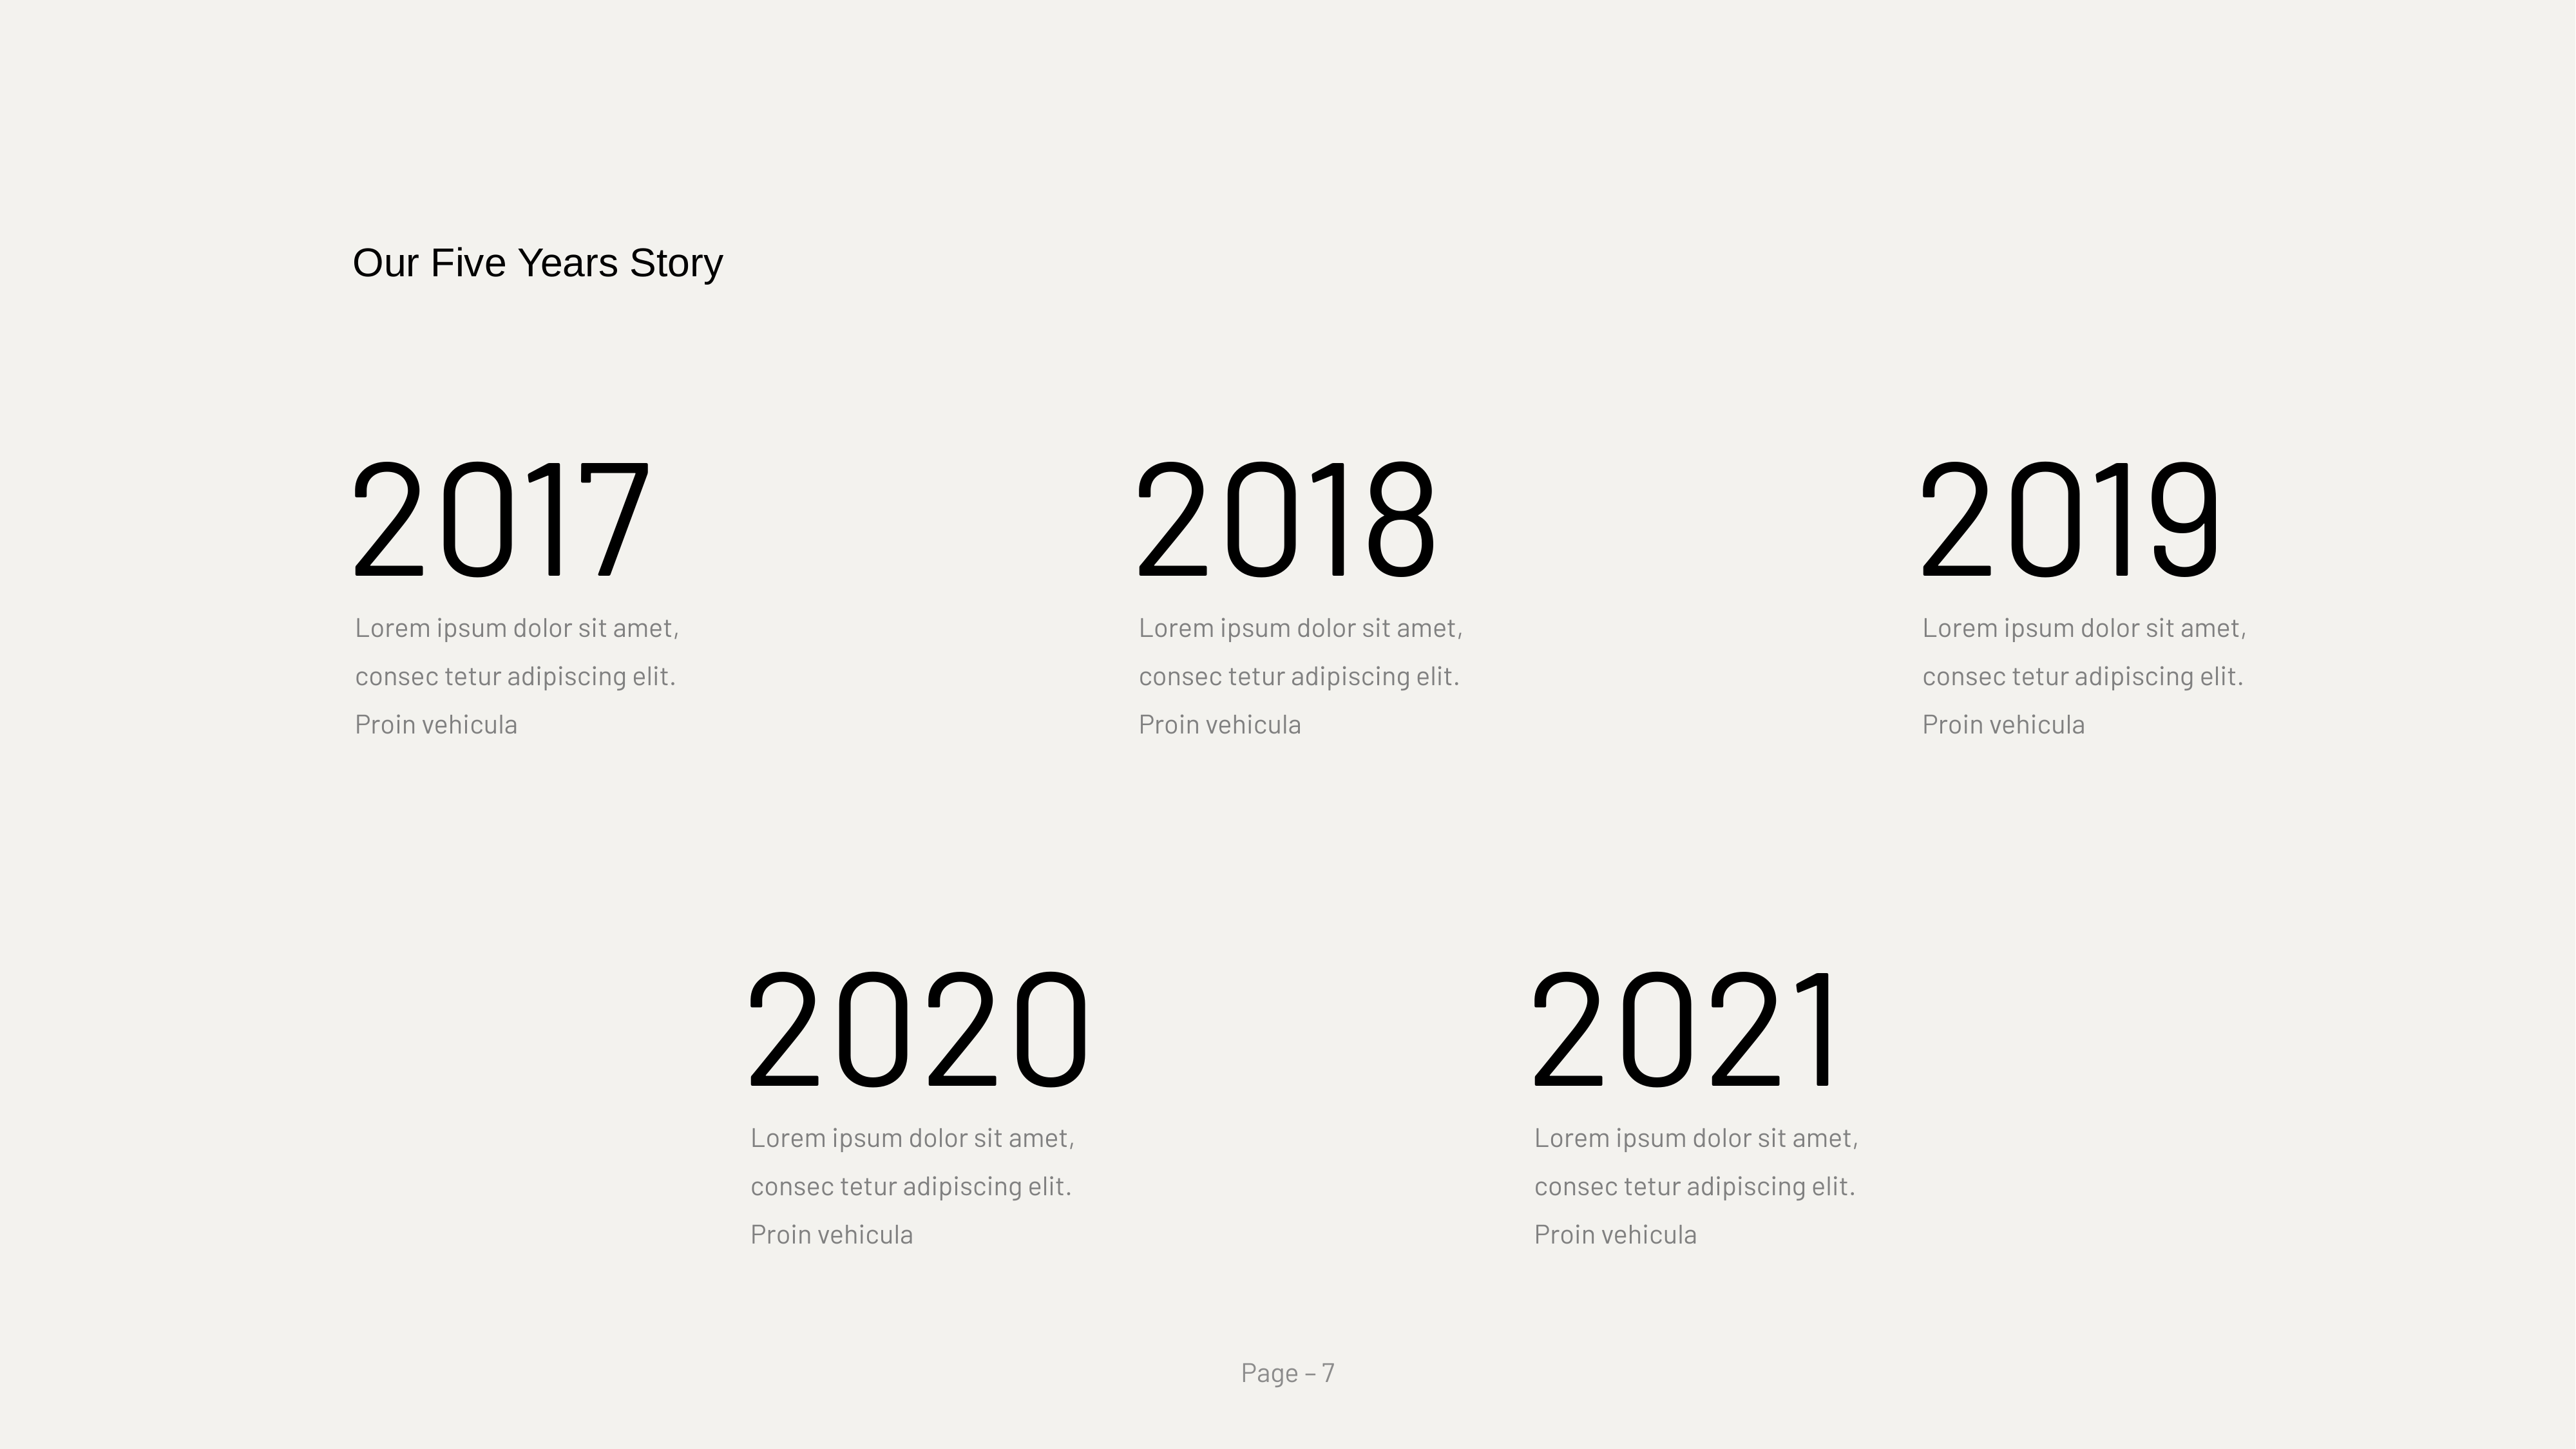

Our Five Years Story
2017
2018
2019
Lorem ipsum dolor sit amet, consec tetur adipiscing elit. Proin vehicula
Lorem ipsum dolor sit amet, consec tetur adipiscing elit. Proin vehicula
Lorem ipsum dolor sit amet, consec tetur adipiscing elit. Proin vehicula
2020
2021
Lorem ipsum dolor sit amet, consec tetur adipiscing elit. Proin vehicula
Lorem ipsum dolor sit amet, consec tetur adipiscing elit. Proin vehicula
Page – 7